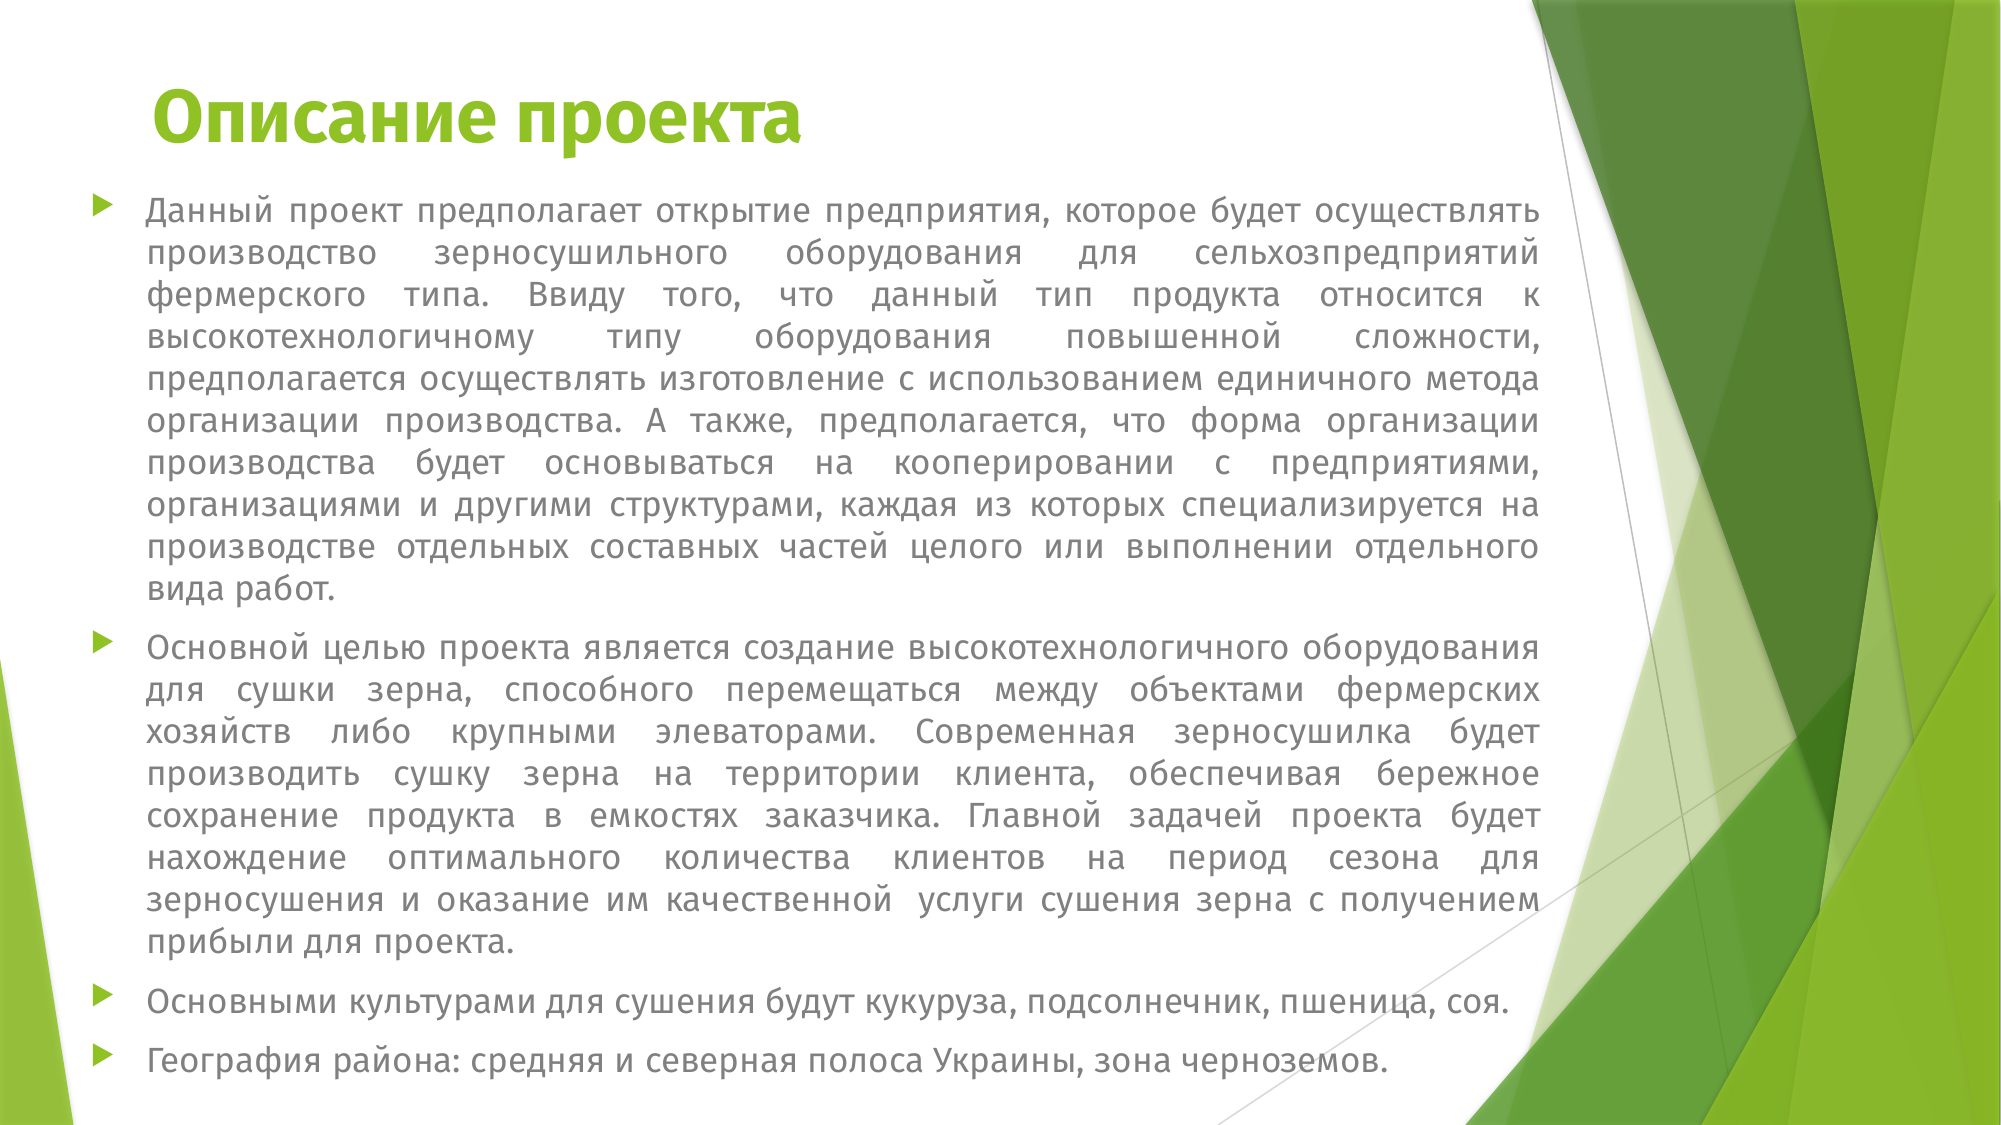

# Описание проекта
Данный проект предполагает открытие предприятия, которое будет осуществлять производство зерносушильного оборудования для сельхозпредприятий фермерского типа. Ввиду того, что данный тип продукта относится к высокотехнологичному типу оборудования повышенной сложности, предполагается осуществлять изготовление с использованием единичного метода организации производства. А также, предполагается, что форма организации производства будет основываться на кооперировании с предприятиями, организациями и другими структурами, каждая из которых специализируется на производстве отдельных составных частей целого или выполнении отдельного вида работ.
Основной целью проекта является создание высокотехнологичного оборудования для сушки зерна, способного перемещаться между объектами фермерских хозяйств либо крупными элеваторами. Современная зерносушилка будет производить сушку зерна на территории клиента, обеспечивая бережное сохранение продукта в емкостях заказчика. Главной задачей проекта будет нахождение оптимального количества клиентов на период сезона для зерносушения и оказание им качественной  услуги сушения зерна с получением прибыли для проекта.
Основными культурами для сушения будут кукуруза, подсолнечник, пшеница, соя.
География района: средняя и северная полоса Украины, зона черноземов.